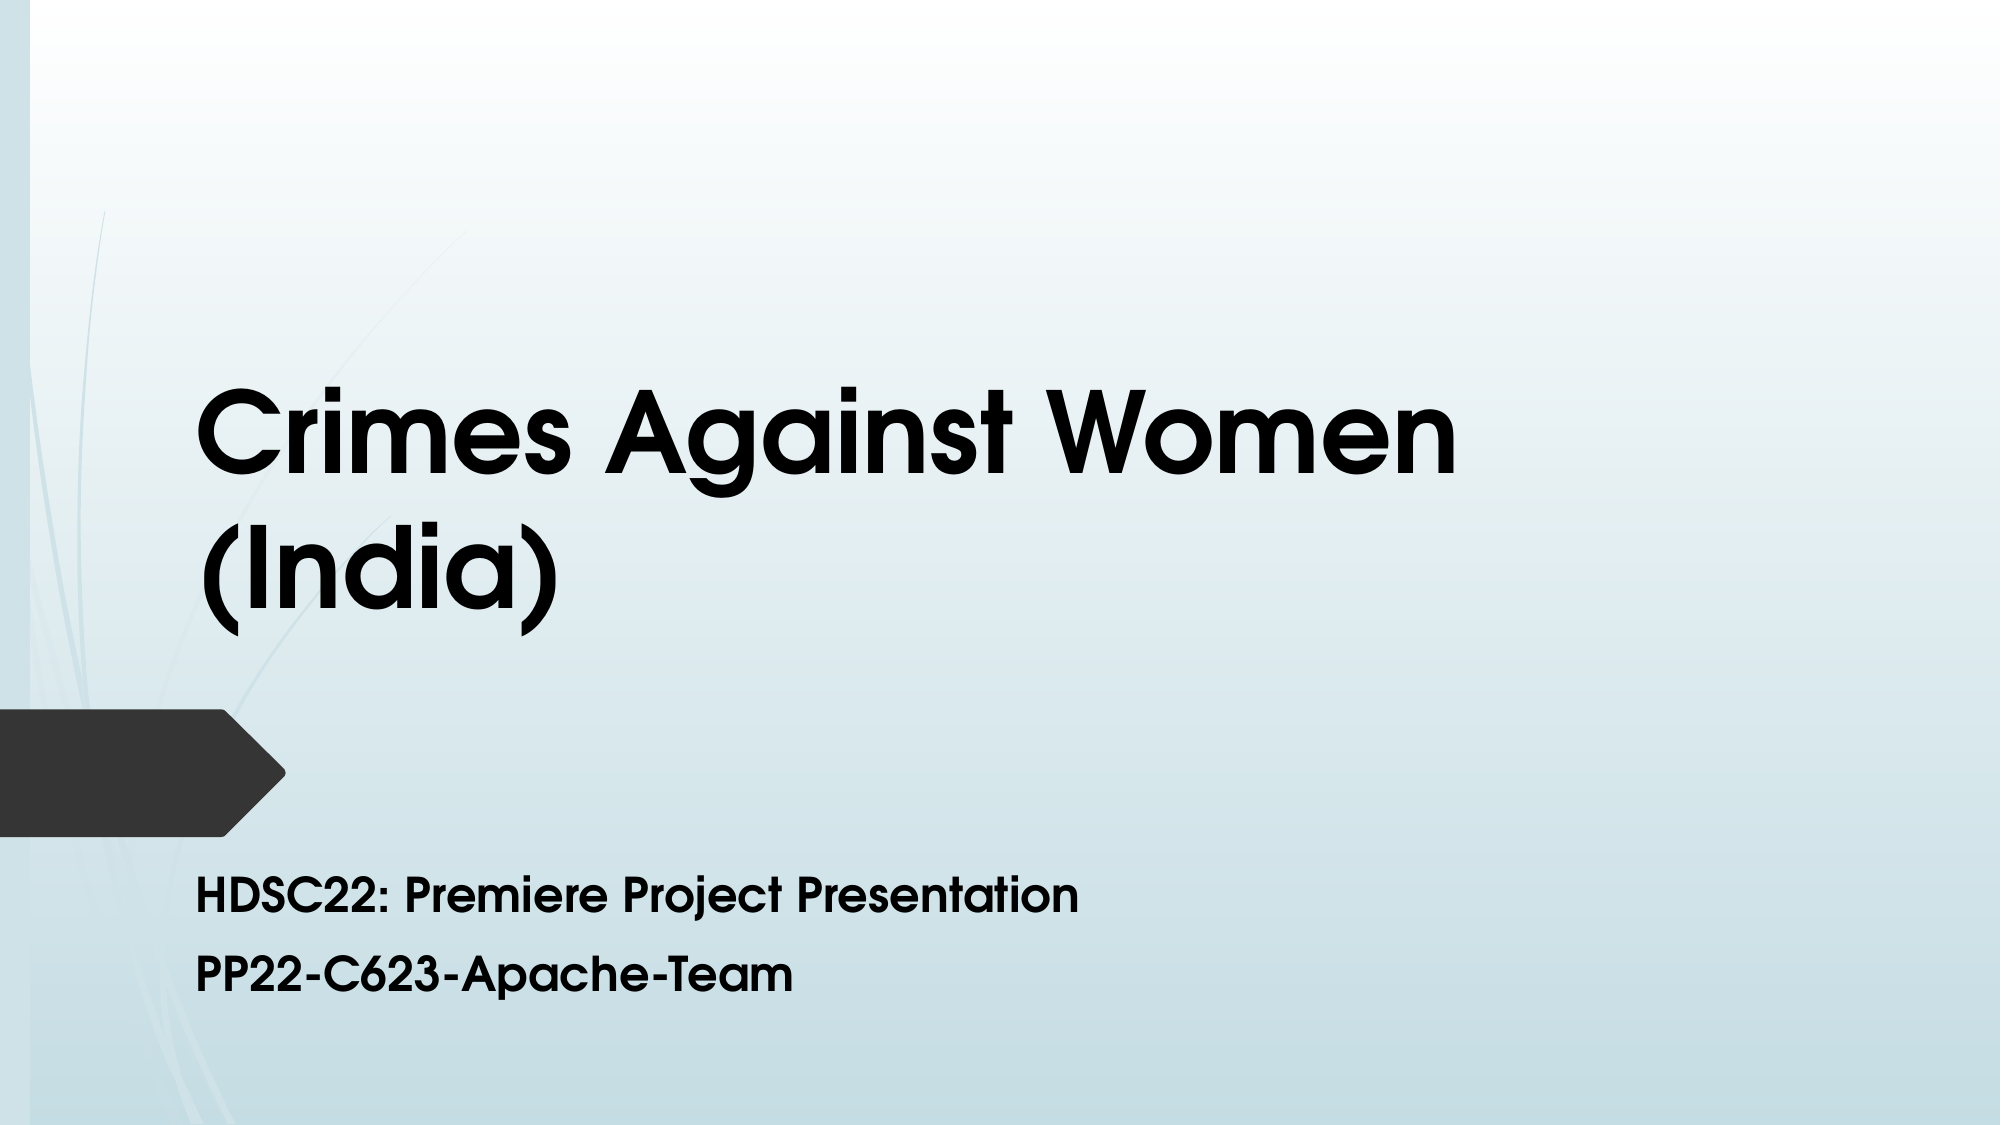

# Crimes Against Women (India)
HDSC22: Premiere Project Presentation
PP22-C623-Apache-Team